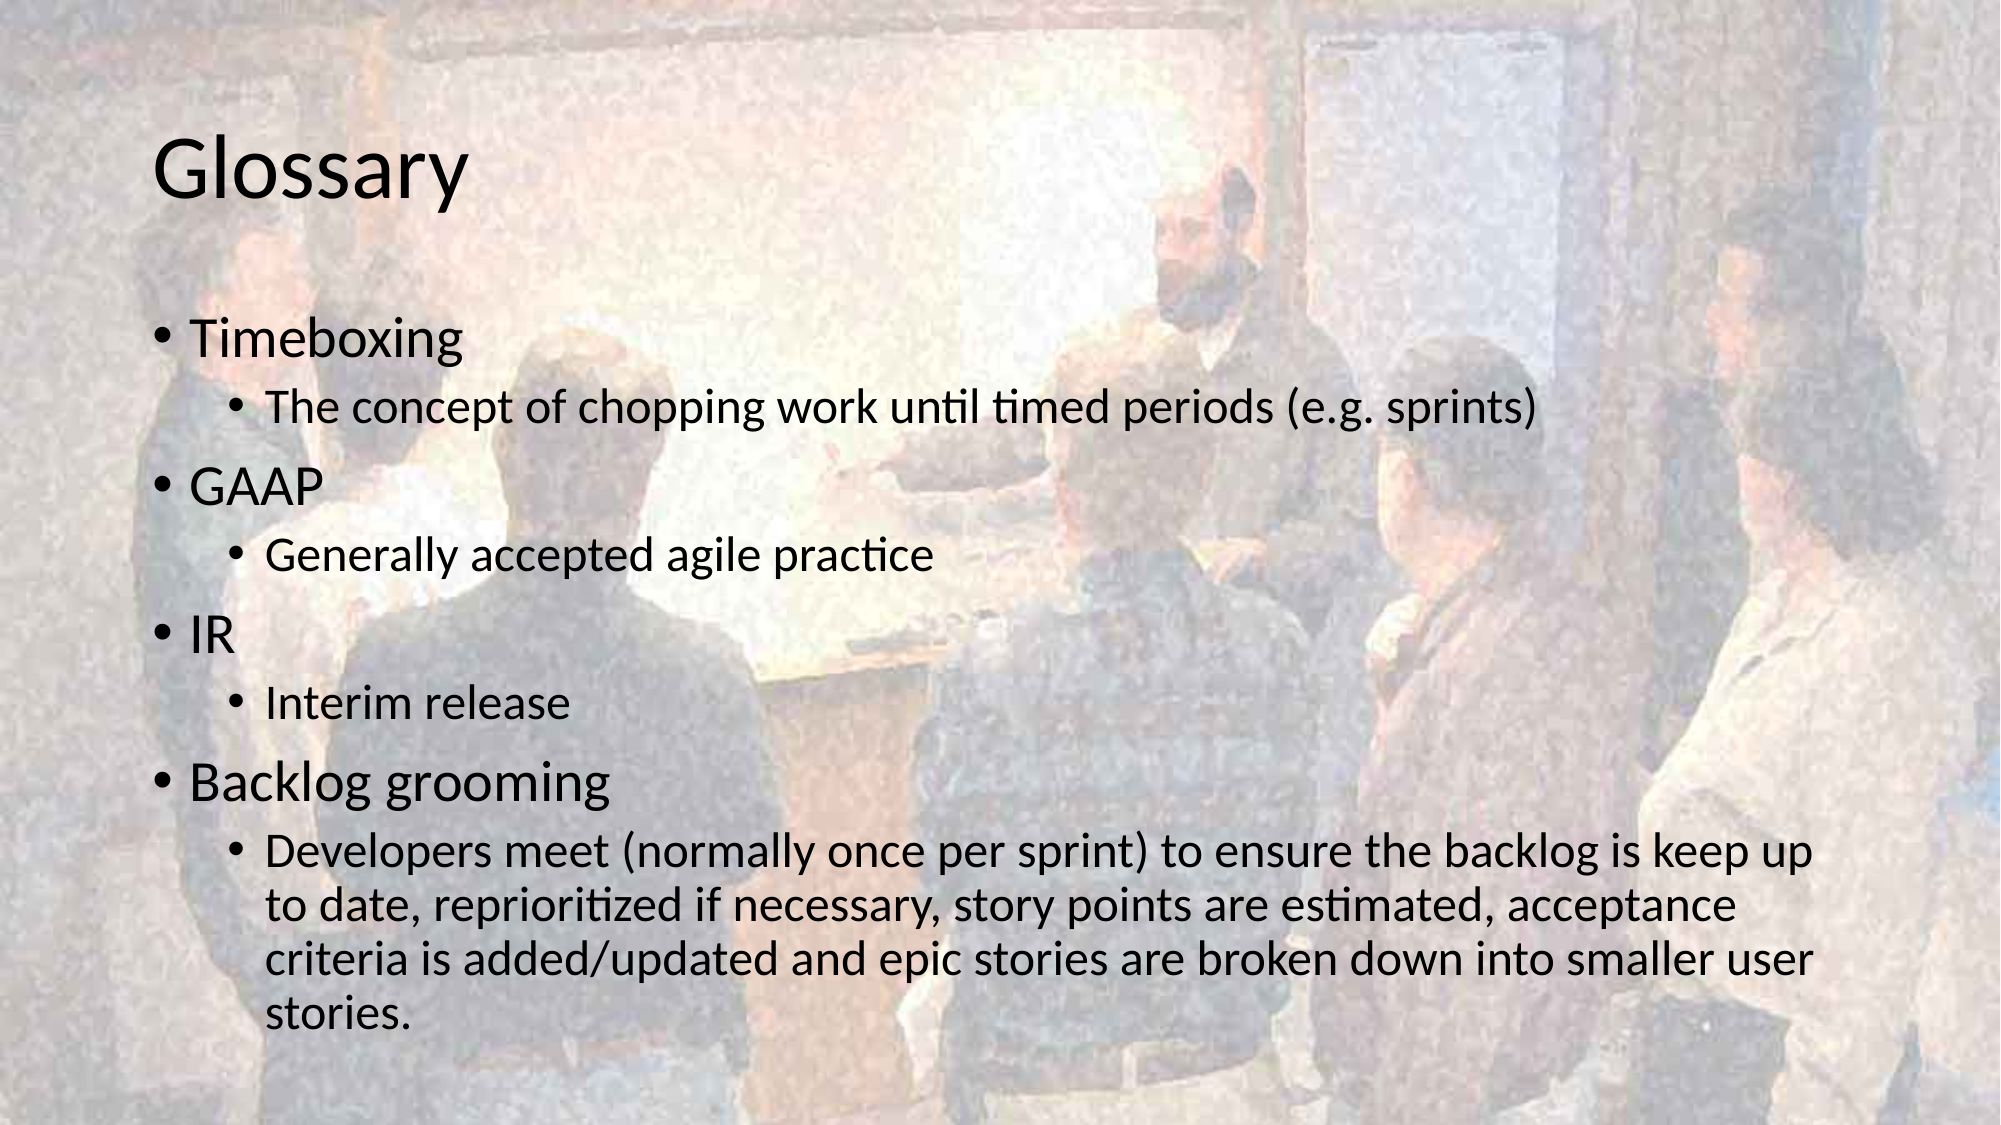

# Glossary
Timeboxing
The concept of chopping work until timed periods (e.g. sprints)
GAAP
Generally accepted agile practice
IR
Interim release
Backlog grooming
Developers meet (normally once per sprint) to ensure the backlog is keep up to date, reprioritized if necessary, story points are estimated, acceptance criteria is added/updated and epic stories are broken down into smaller user stories.